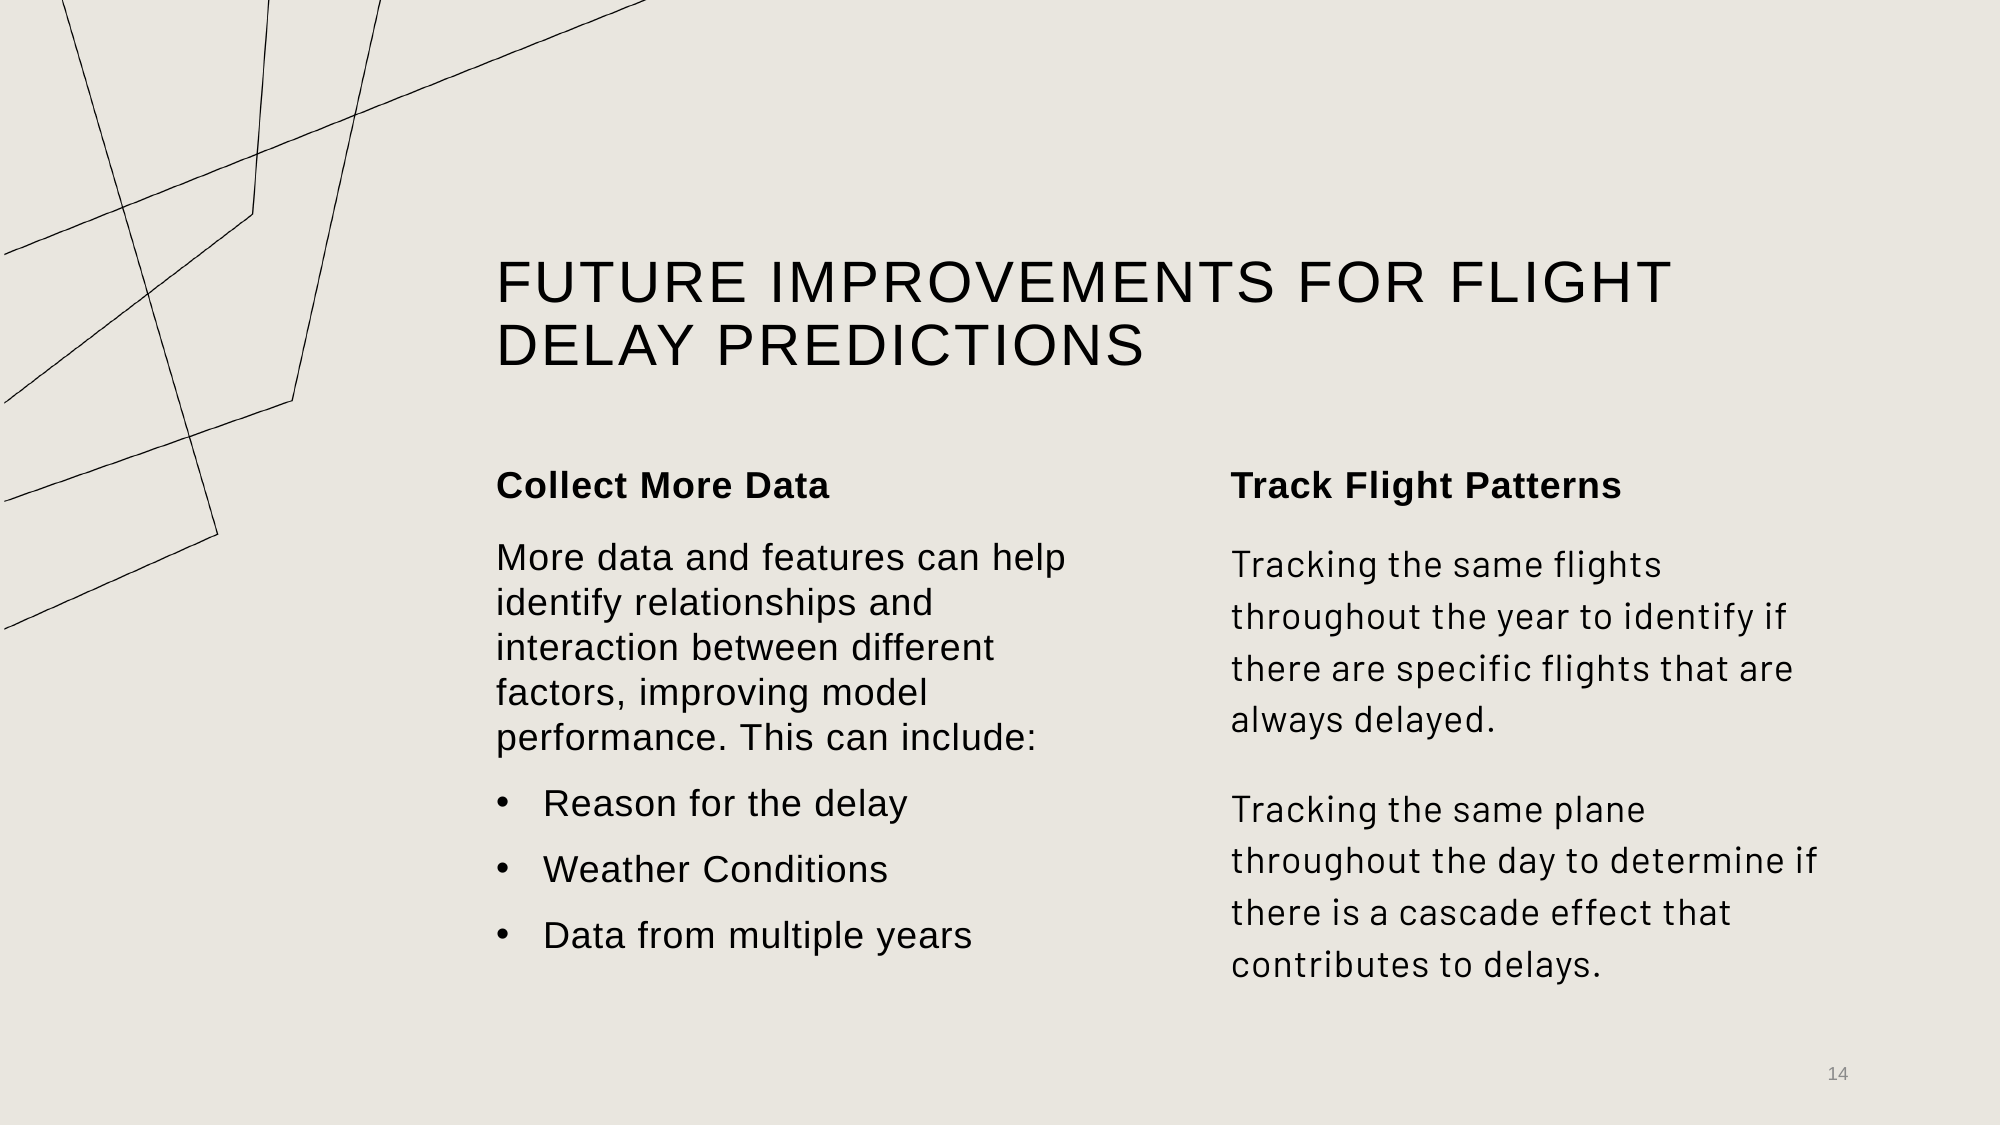

# Future Improvements for Flight Delay Predictions
Collect More Data
Track Flight Patterns
Tracking the same flights throughout the year to identify if there are specific flights that are always delayed.
Tracking the same plane throughout the day to determine if there is a cascade effect that contributes to delays.
More data and features can help identify relationships and interaction between different factors, improving model performance. This can include:
Reason for the delay
Weather Conditions
Data from multiple years

14